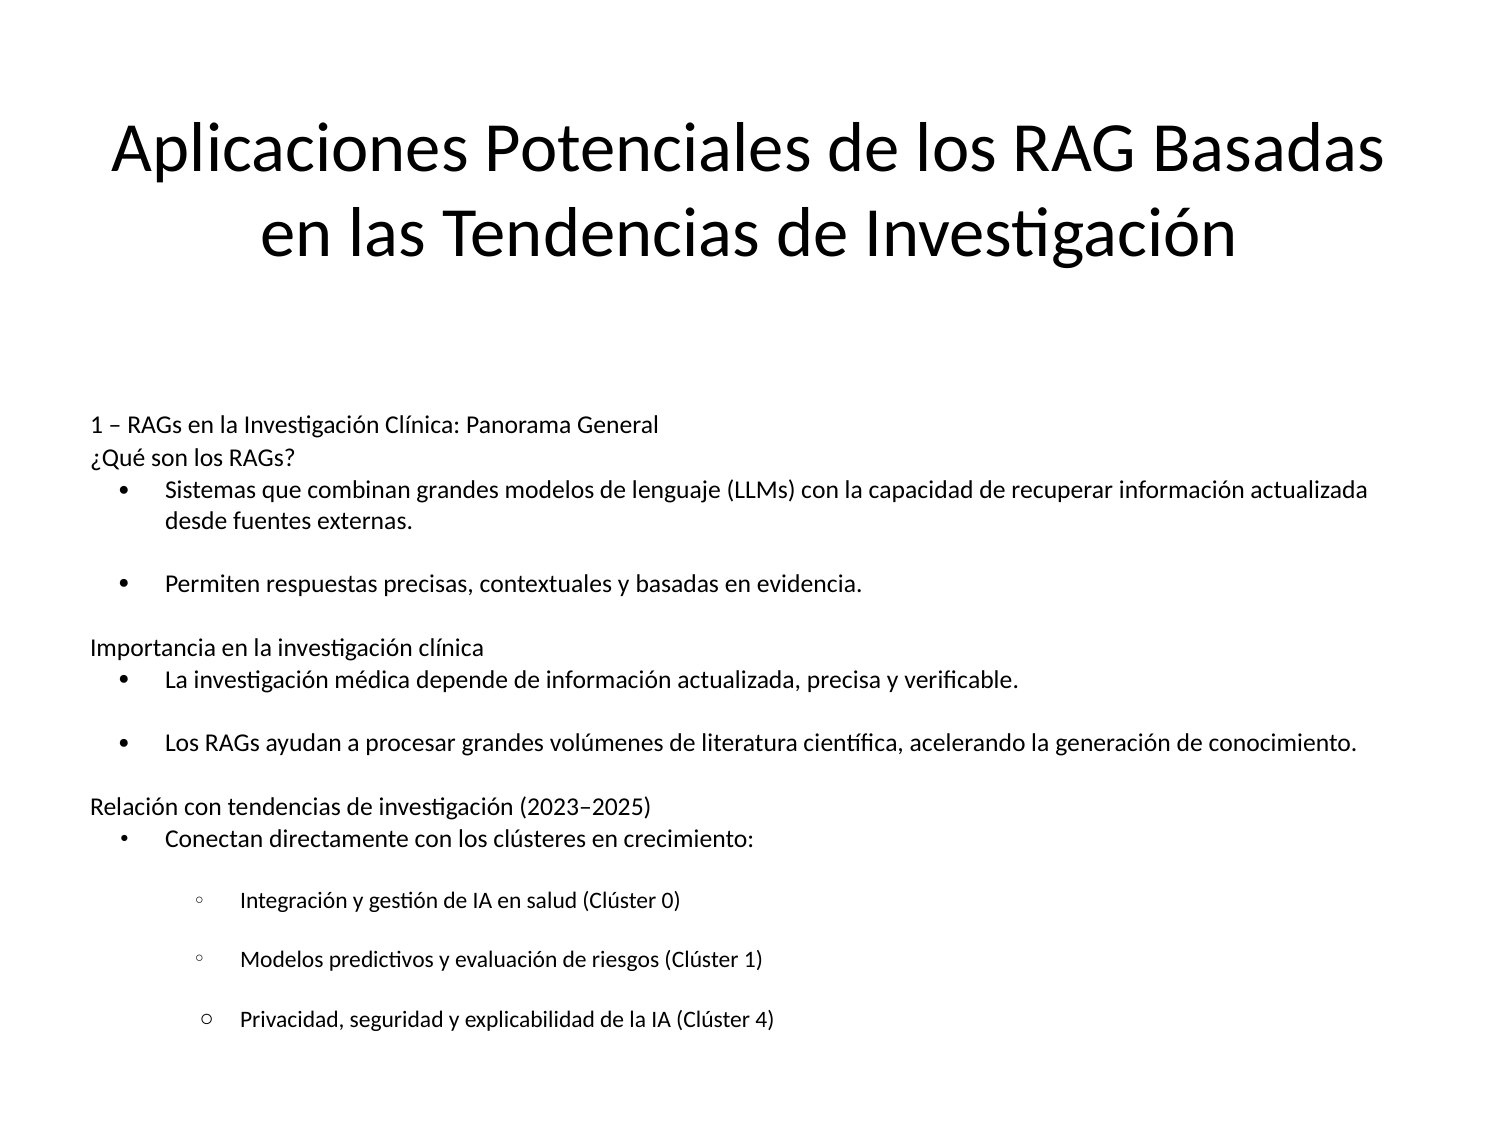

# Aplicaciones Potenciales de los RAG Basadas en las Tendencias de Investigación
1 – RAGs en la Investigación Clínica: Panorama General
¿Qué son los RAGs?
Sistemas que combinan grandes modelos de lenguaje (LLMs) con la capacidad de recuperar información actualizada desde fuentes externas.
Permiten respuestas precisas, contextuales y basadas en evidencia.
Importancia en la investigación clínica
La investigación médica depende de información actualizada, precisa y verificable.
Los RAGs ayudan a procesar grandes volúmenes de literatura científica, acelerando la generación de conocimiento.
Relación con tendencias de investigación (2023–2025)
Conectan directamente con los clústeres en crecimiento:
Integración y gestión de IA en salud (Clúster 0)
Modelos predictivos y evaluación de riesgos (Clúster 1)
Privacidad, seguridad y explicabilidad de la IA (Clúster 4)